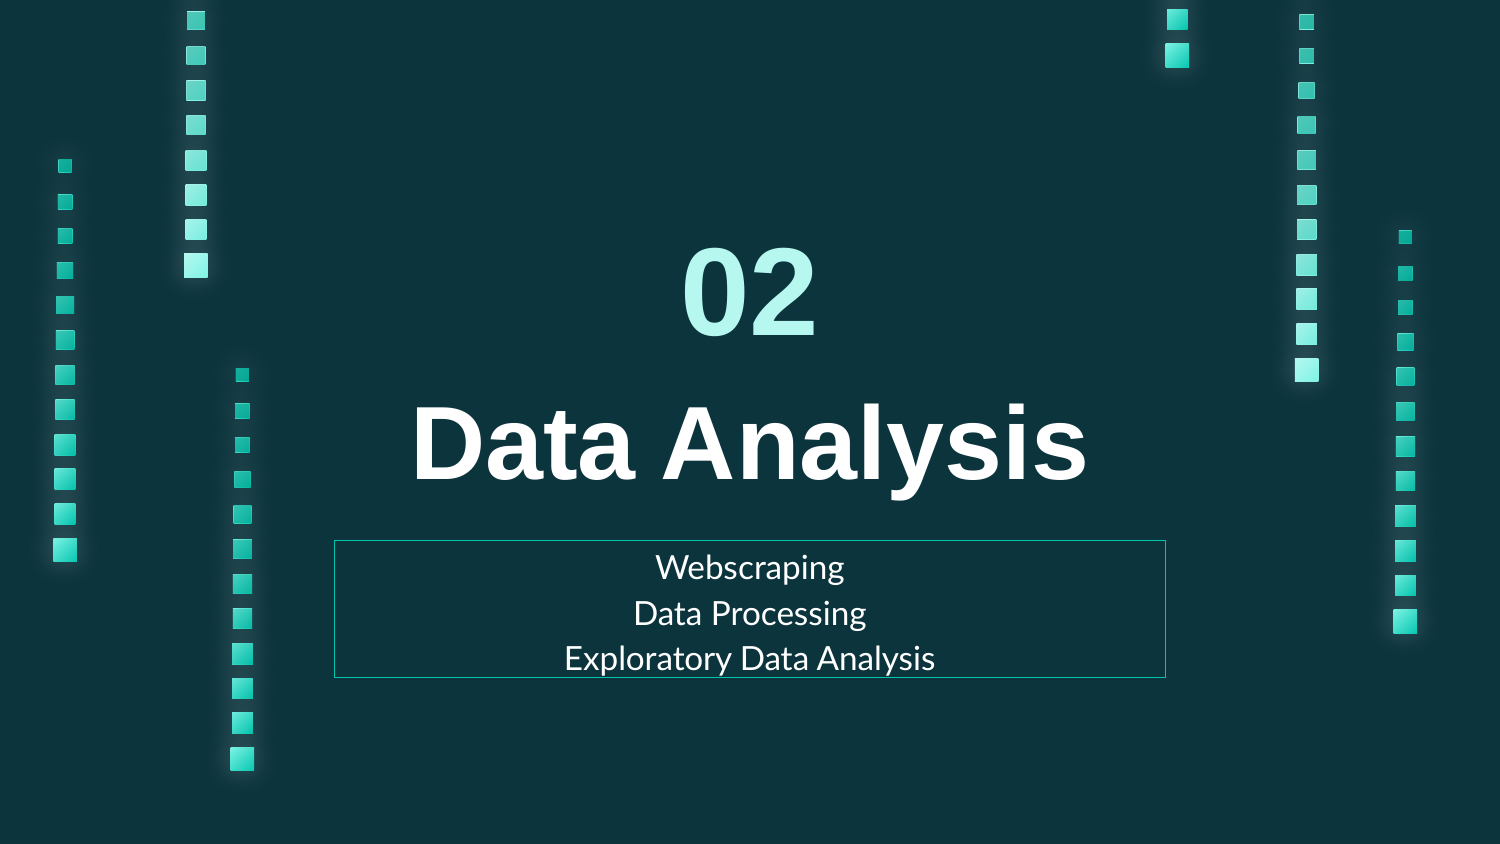

02

# Data Analysis
Webscraping
Data Processing
Exploratory Data Analysis